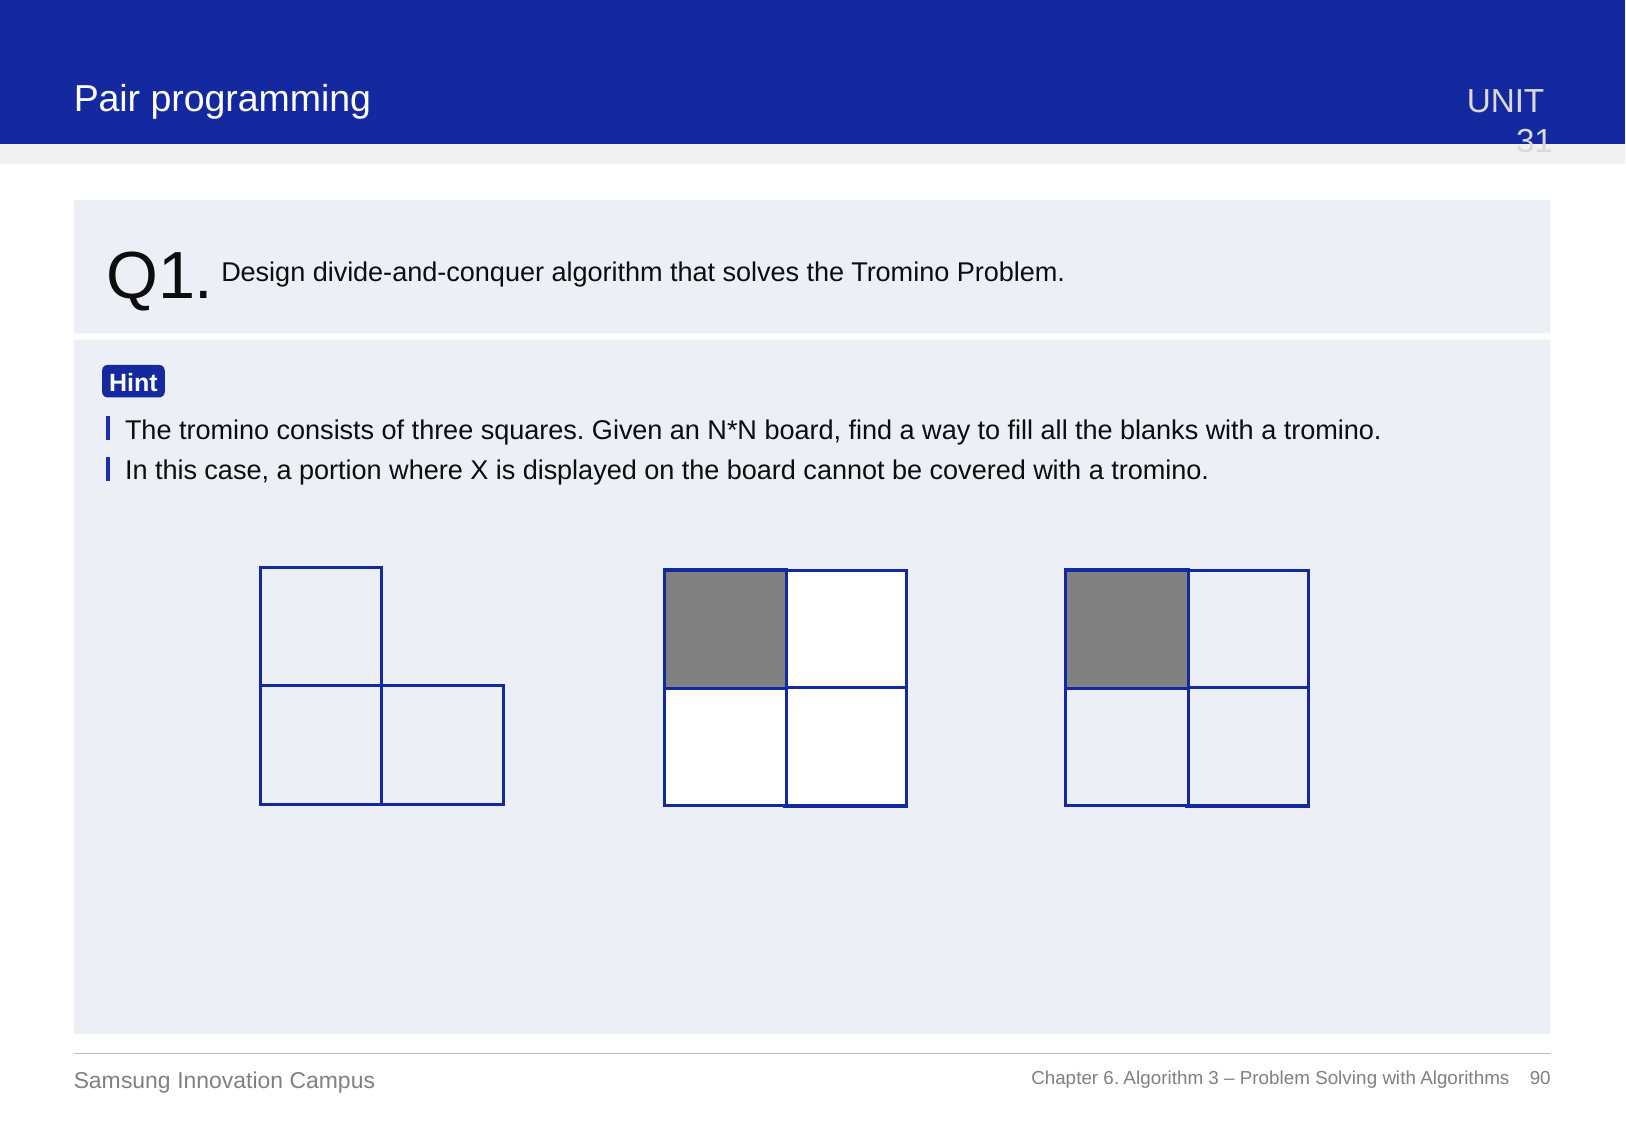

Pair programming
UNIT  31
Q1.
Design divide-and-conquer algorithm that solves the Tromino Problem.
Hint
The tromino consists of three squares. Given an N*N board, find a way to fill all the blanks with a tromino.
In this case, a portion where X is displayed on the board cannot be covered with a tromino.